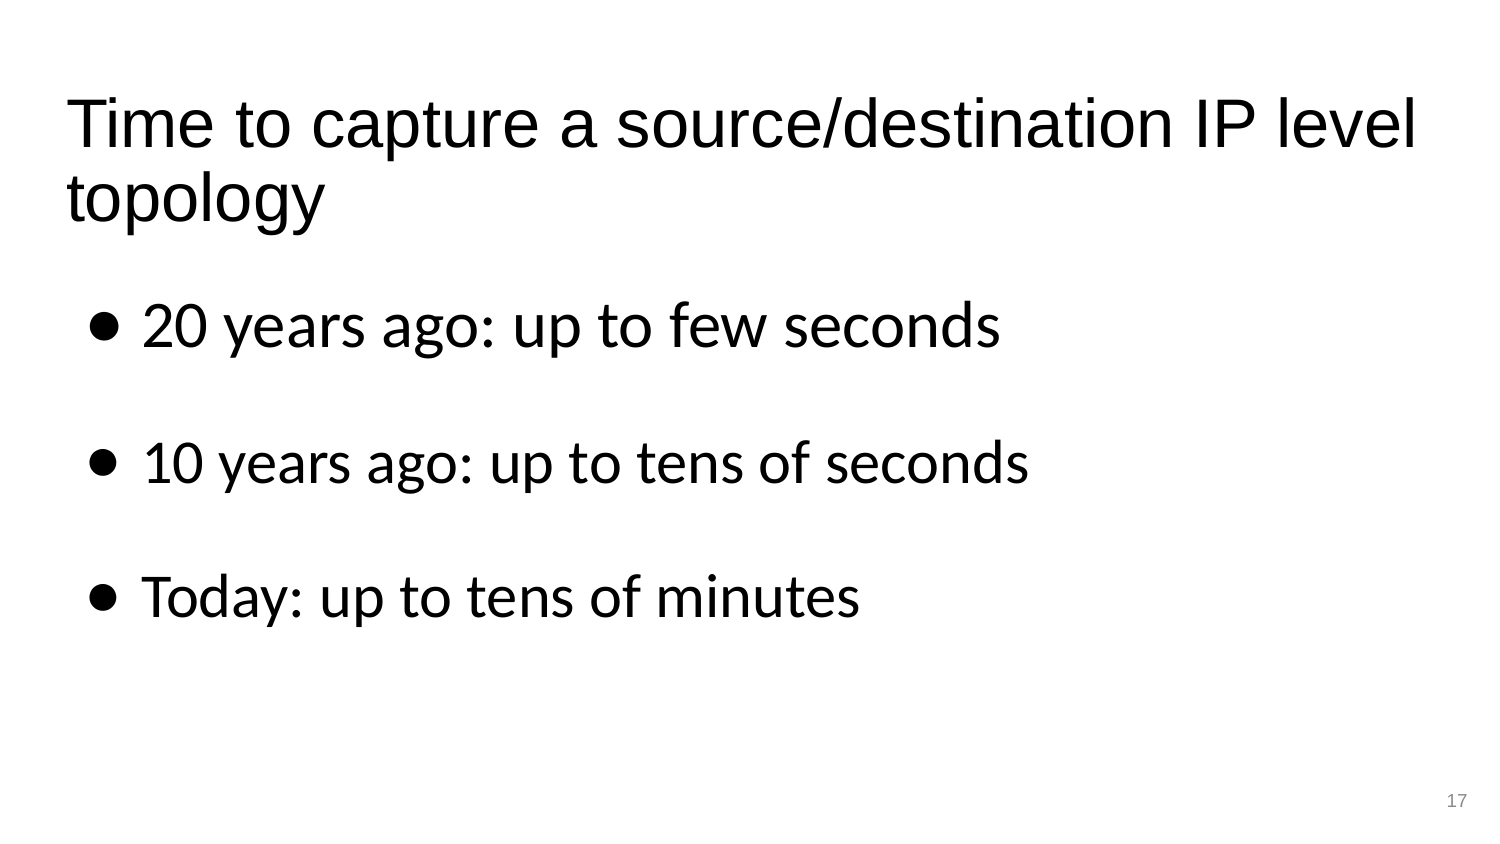

# Time to capture a source/destination IP level topology
20 years ago: up to few seconds

10 years ago: up to tens of seconds

Today: up to tens of minutes
17